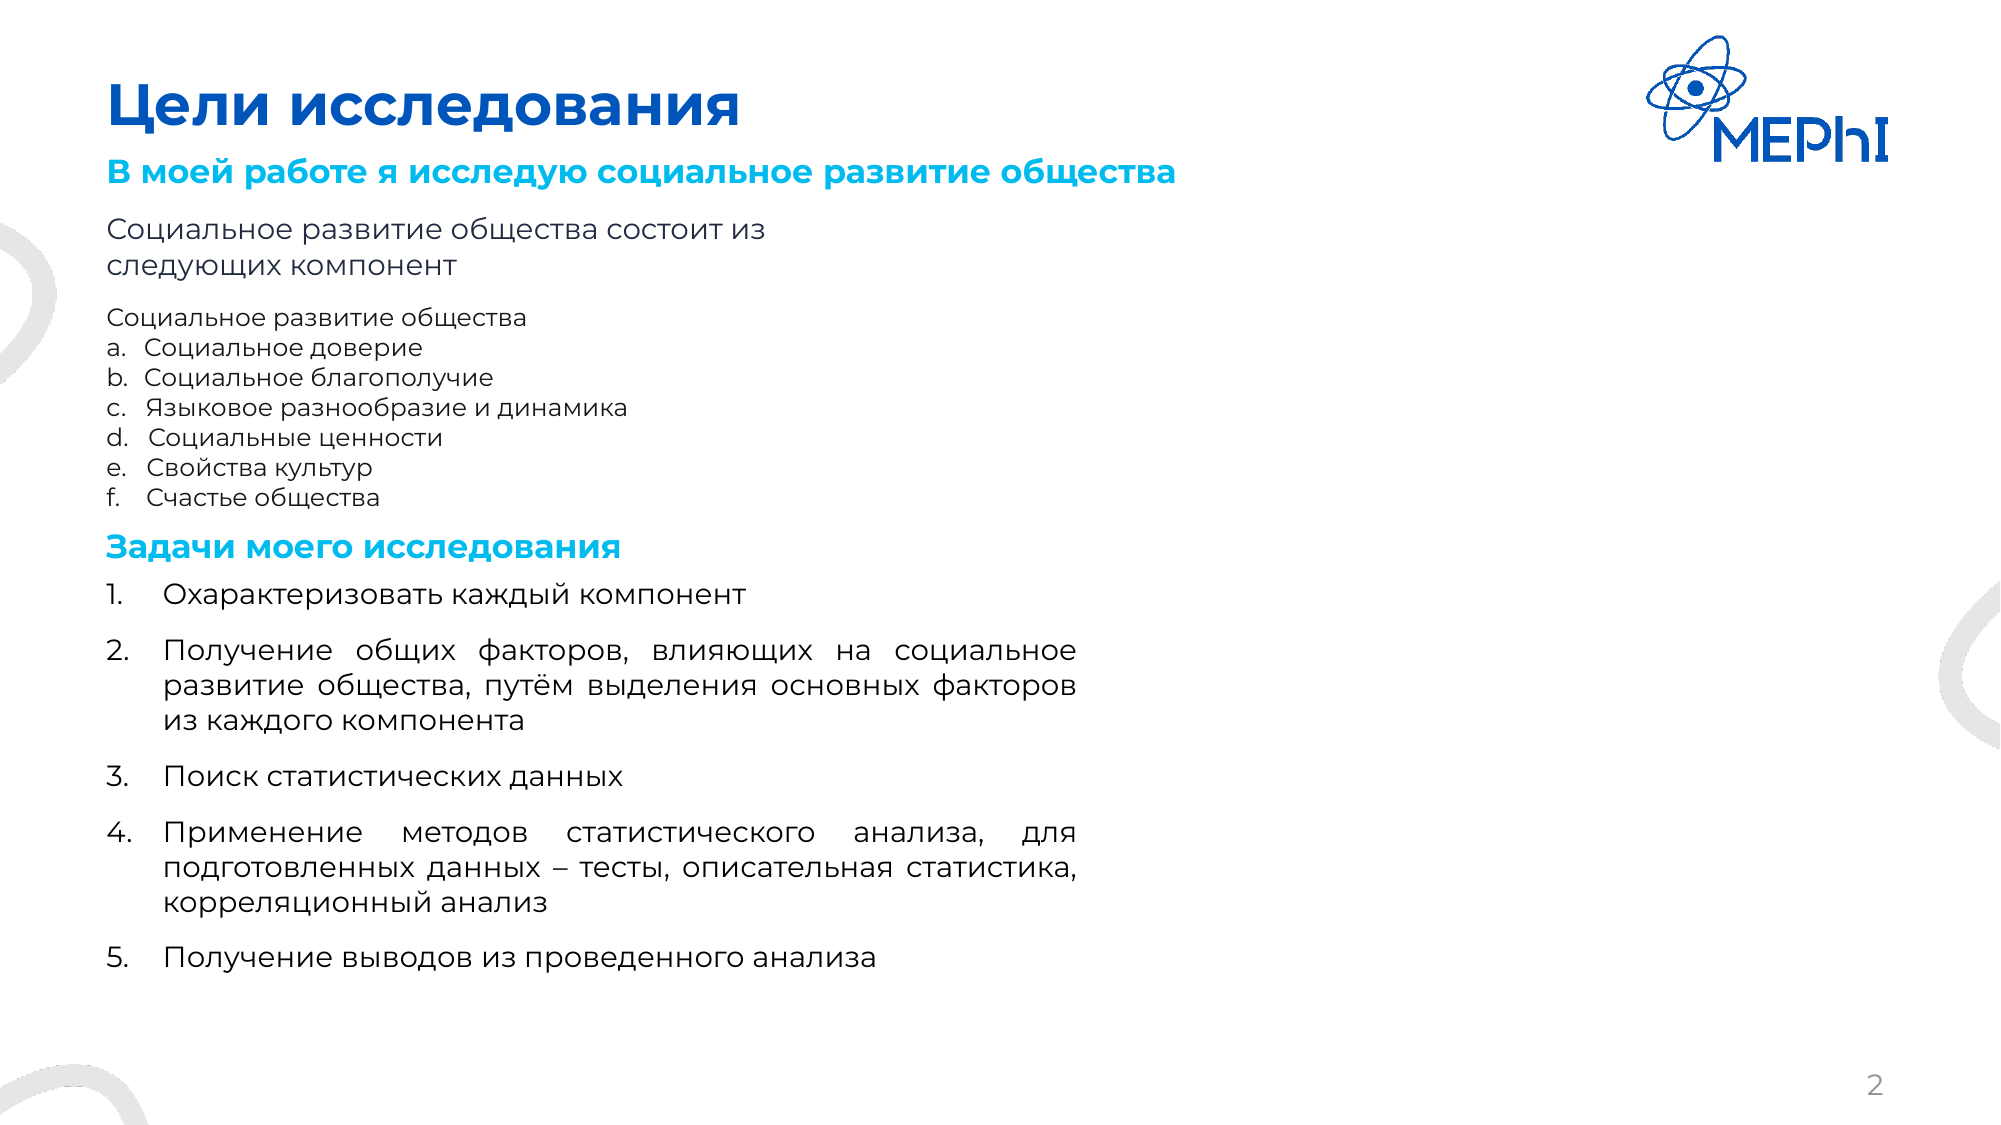

# Цели исследования
В моей работе я исследую социальное развитие общества
Социальное развитие общества состоит из следующих компонент
Социальное развитие общества
Социальное доверие
Социальное благополучие
c.   Языковое разнообразие и динамика
d.   Социальные ценности
e.   Свойства культур
f.    Счастье общества
Задачи моего исследования
Охарактеризовать каждый компонент
Получение общих факторов, влияющих на социальное развитие общества, путём выделения основных факторов из каждого компонента
Поиск статистических данных
Применение методов статистического анализа, для подготовленных данных – тесты, описательная статистика, корреляционный анализ
Получение выводов из проведенного анализа